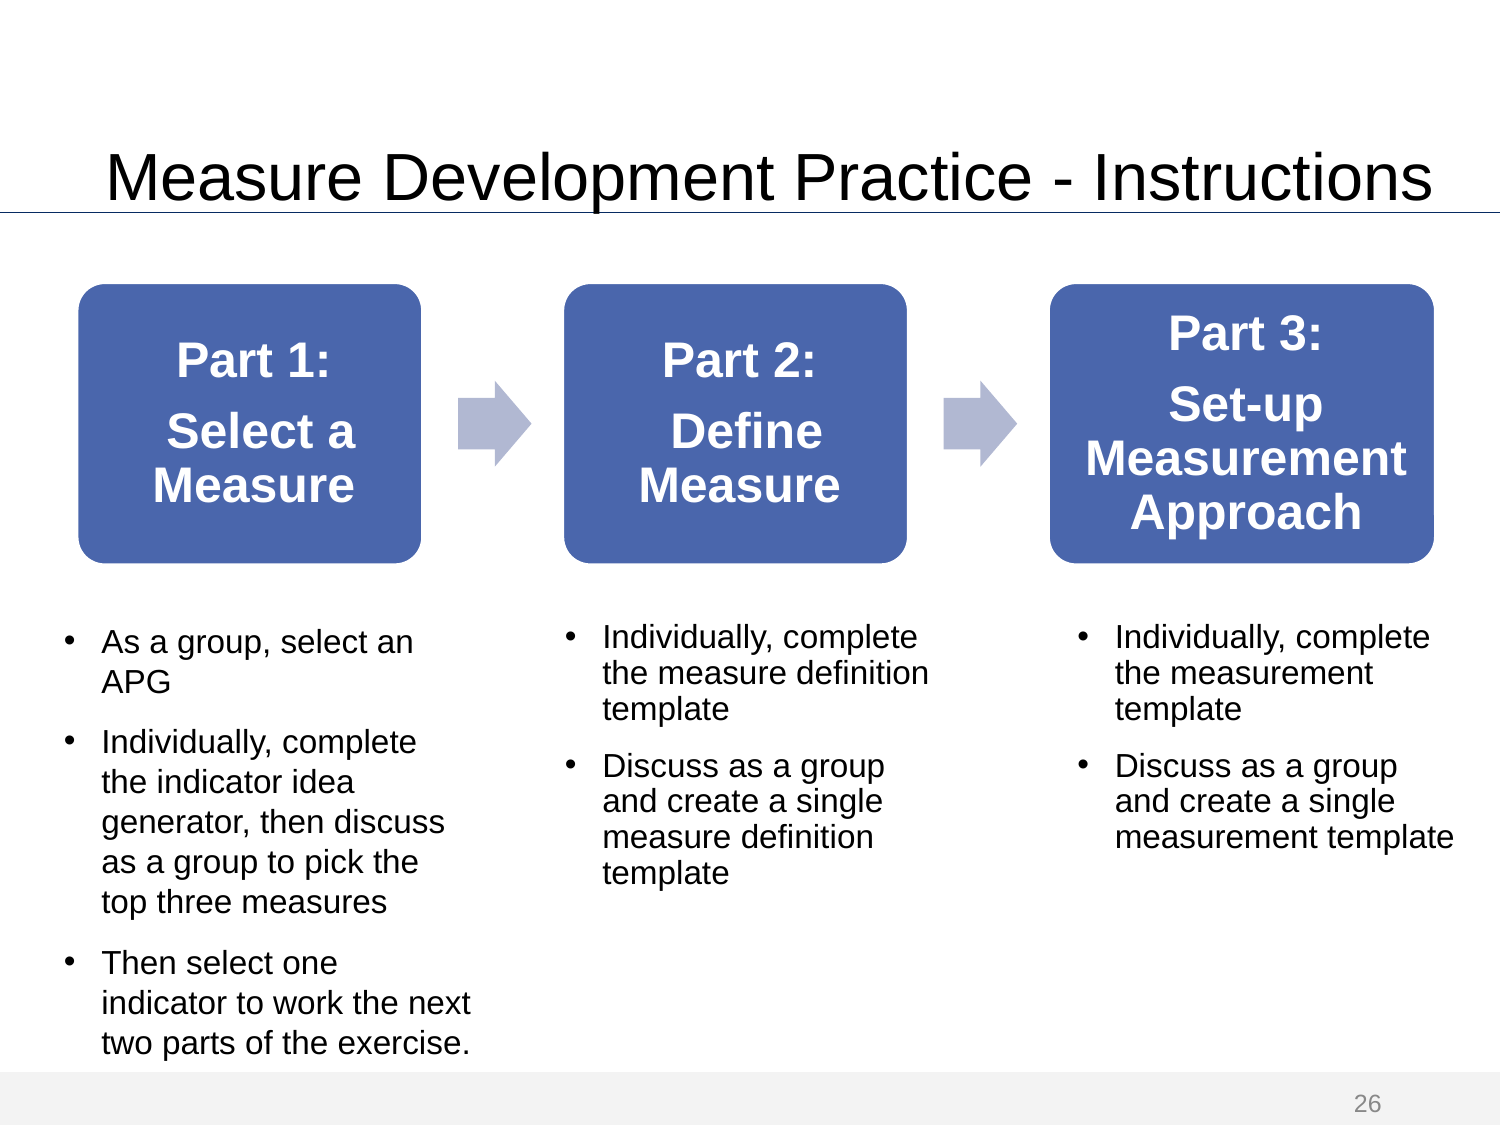

Part 1:
 Select a Measure

Part 2:
 Define Measure

Part 3:
Set-up Measurement Approach
Measure Development Practice - Instructions
As a group, select an APG
Individually, complete the indicator idea generator, then discuss as a group to pick the top three measures
Then select one indicator to work the next two parts of the exercise.
Individually, complete the measure definition template
Discuss as a group and create a single measure definition template
Individually, complete the measurement template
Discuss as a group and create a single measurement template

26